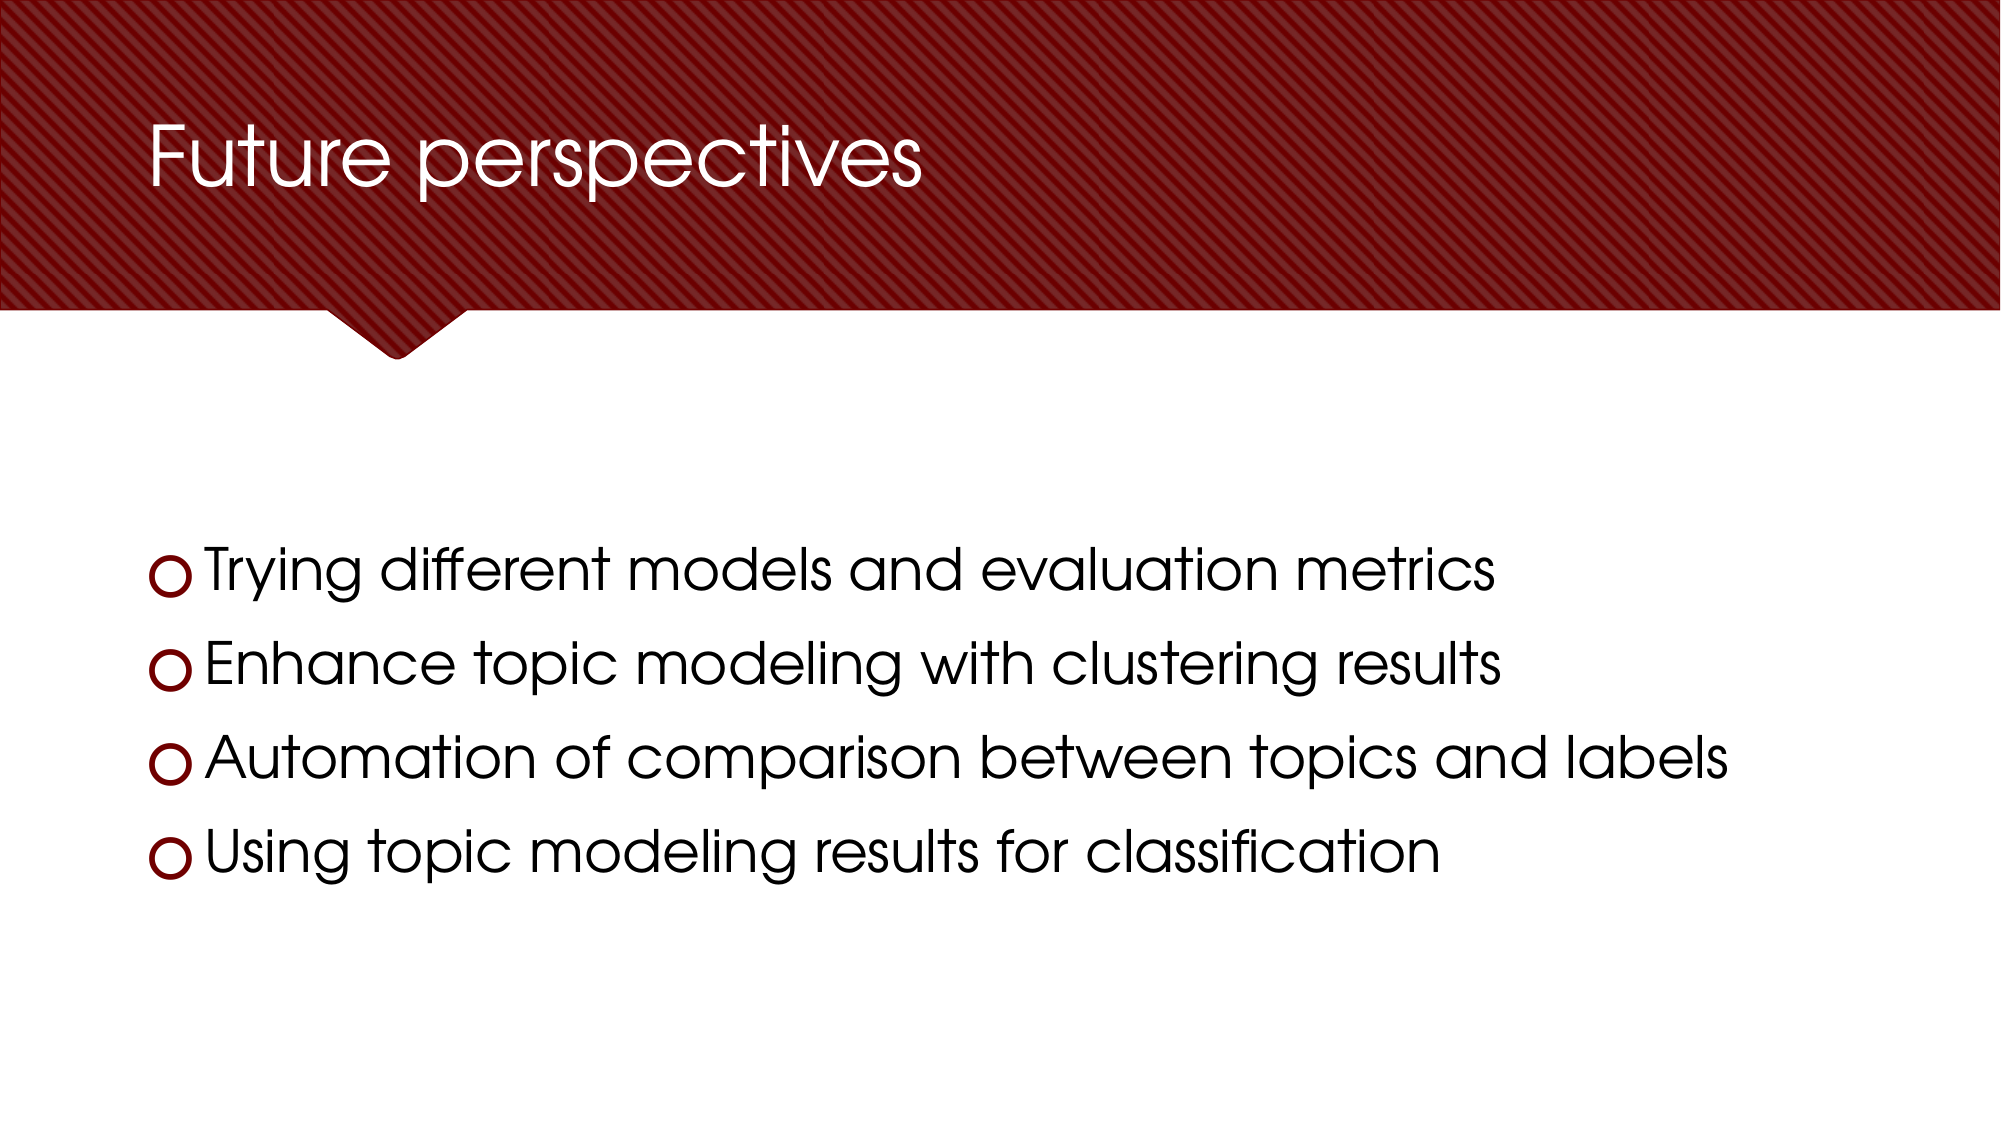

# Future perspectives
Trying different models and evaluation metrics
Enhance topic modeling with clustering results
Automation of comparison between topics and labels
Using topic modeling results for classification